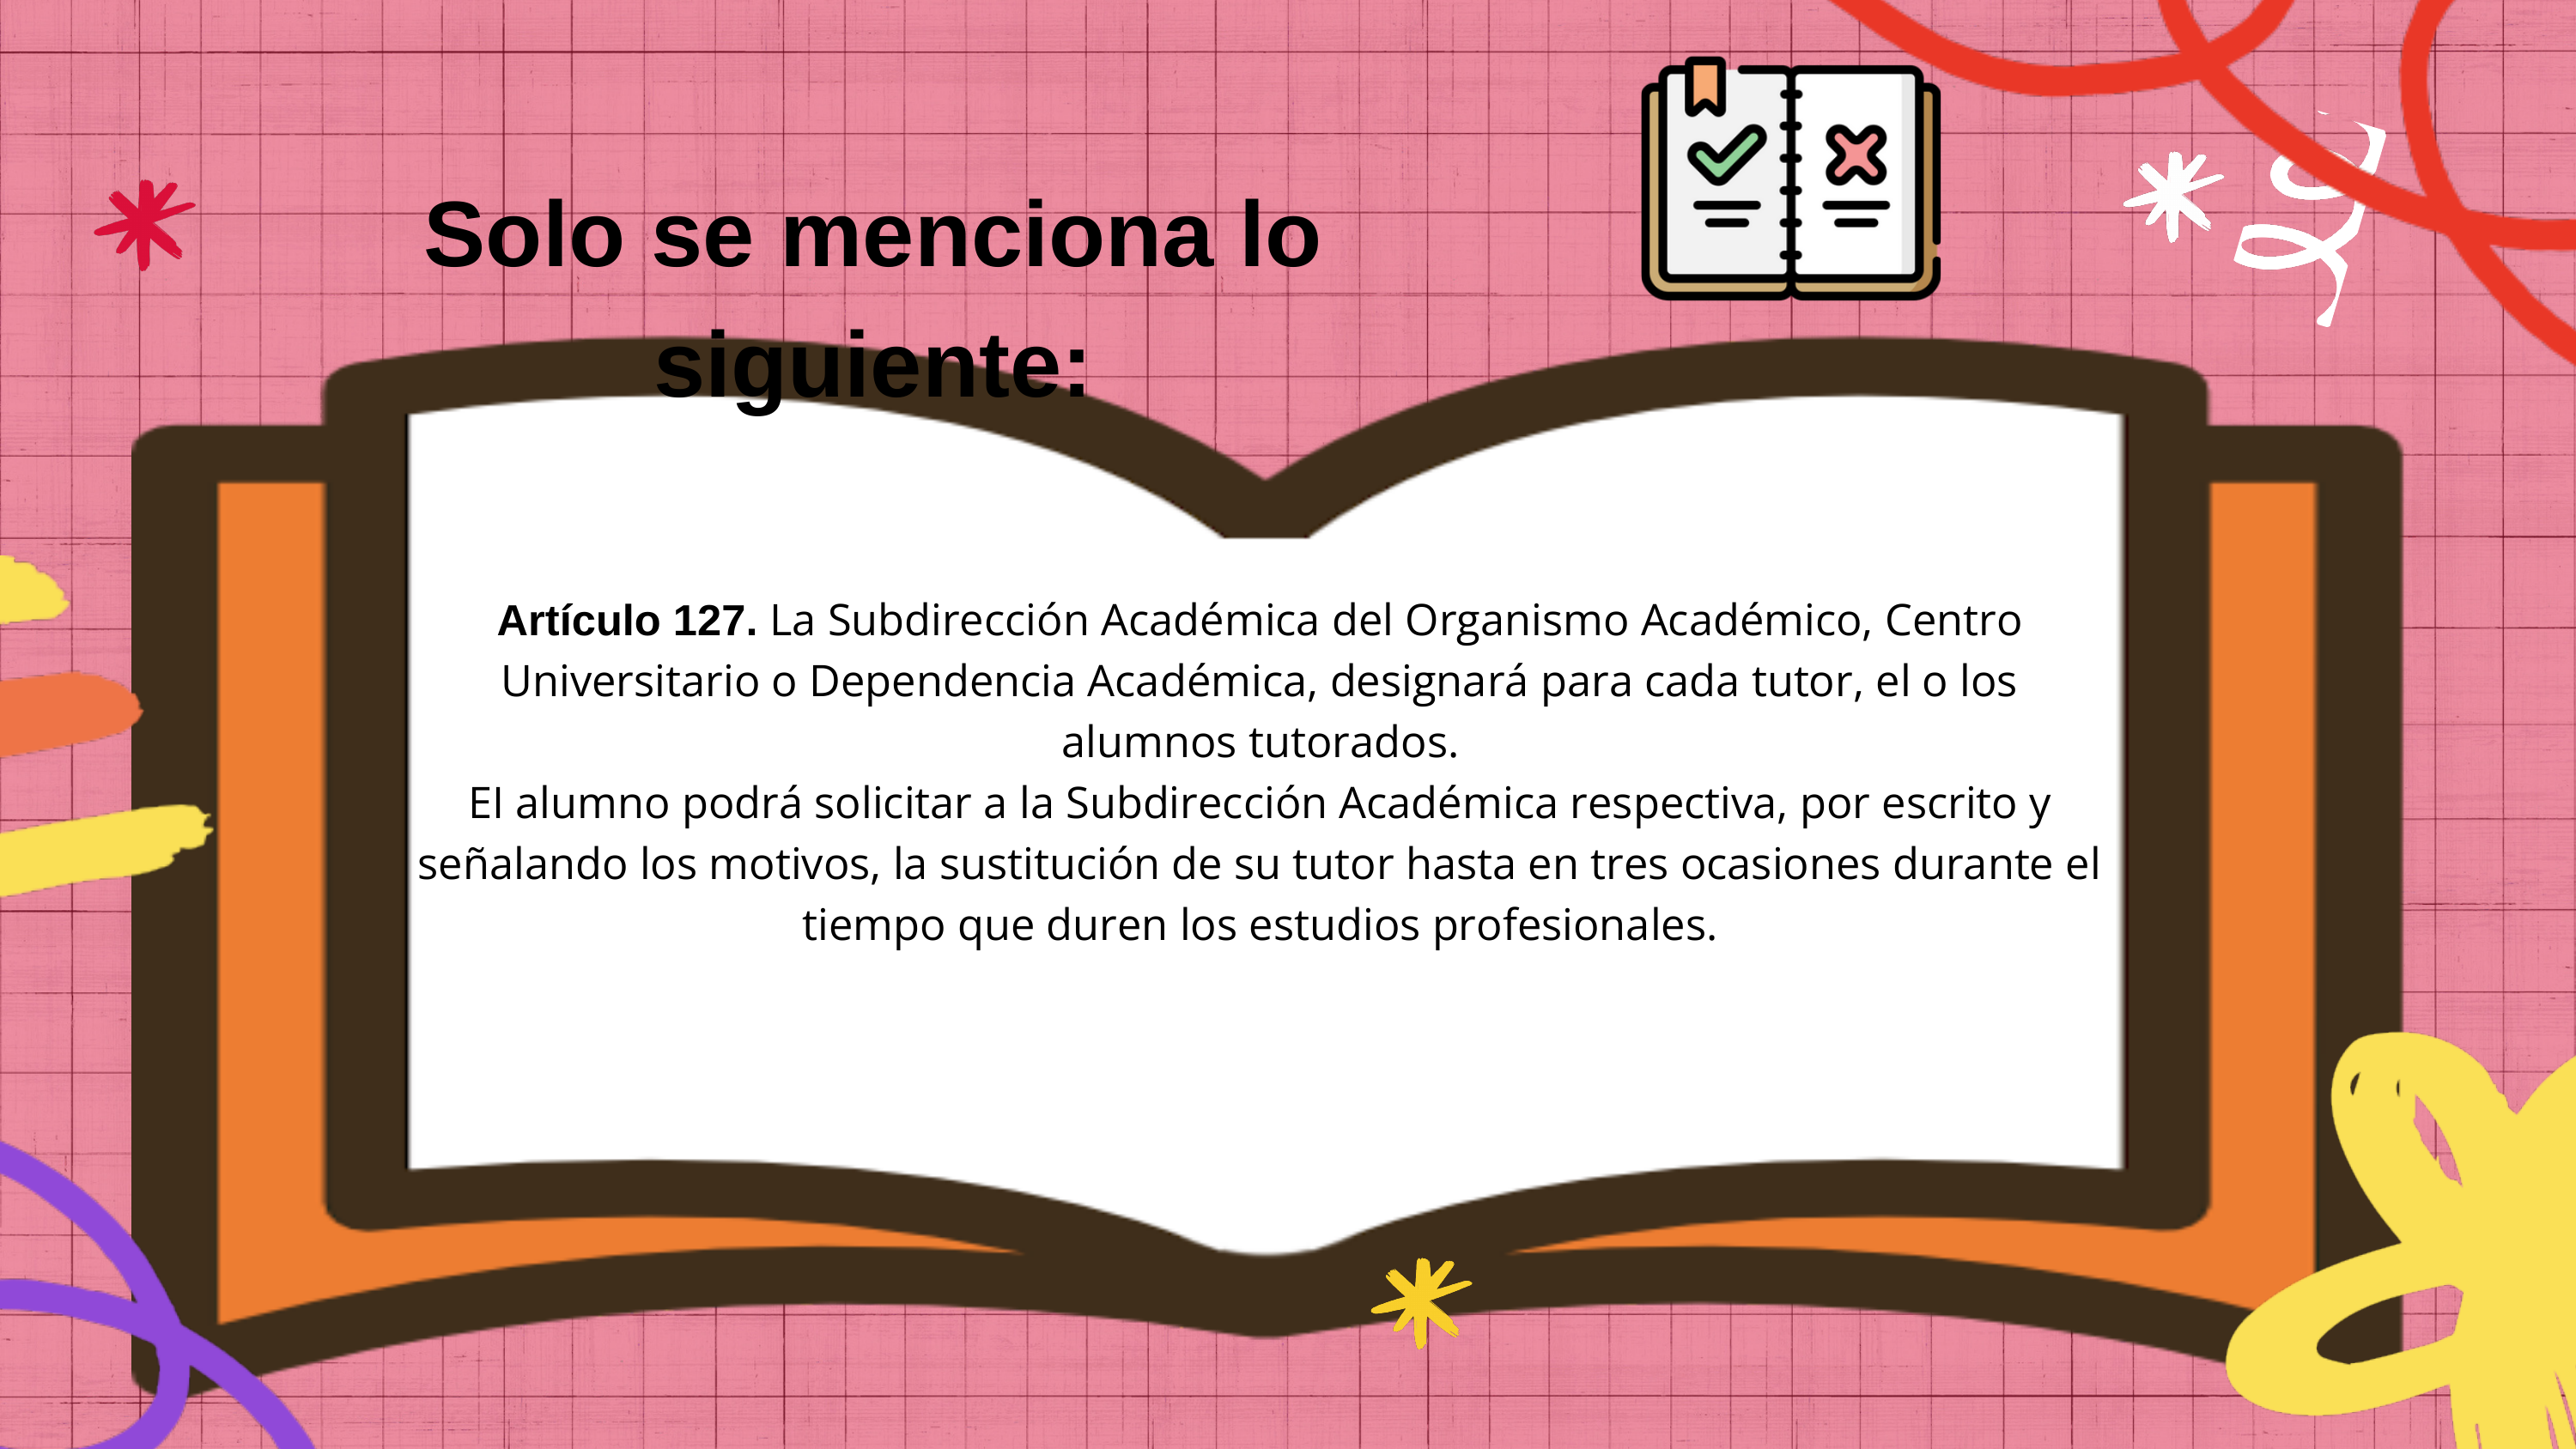

Solo se menciona lo siguiente:

Artículo 127. La Subdirección Académica del Organismo Académico, Centro
Universitario o Dependencia Académica, designará para cada tutor, el o los
alumnos tutorados.
EI alumno podrá solicitar a la Subdirección Académica respectiva, por escrito y
señalando los motivos, la sustitución de su tutor hasta en tres ocasiones durante el
tiempo que duren los estudios profesionales.